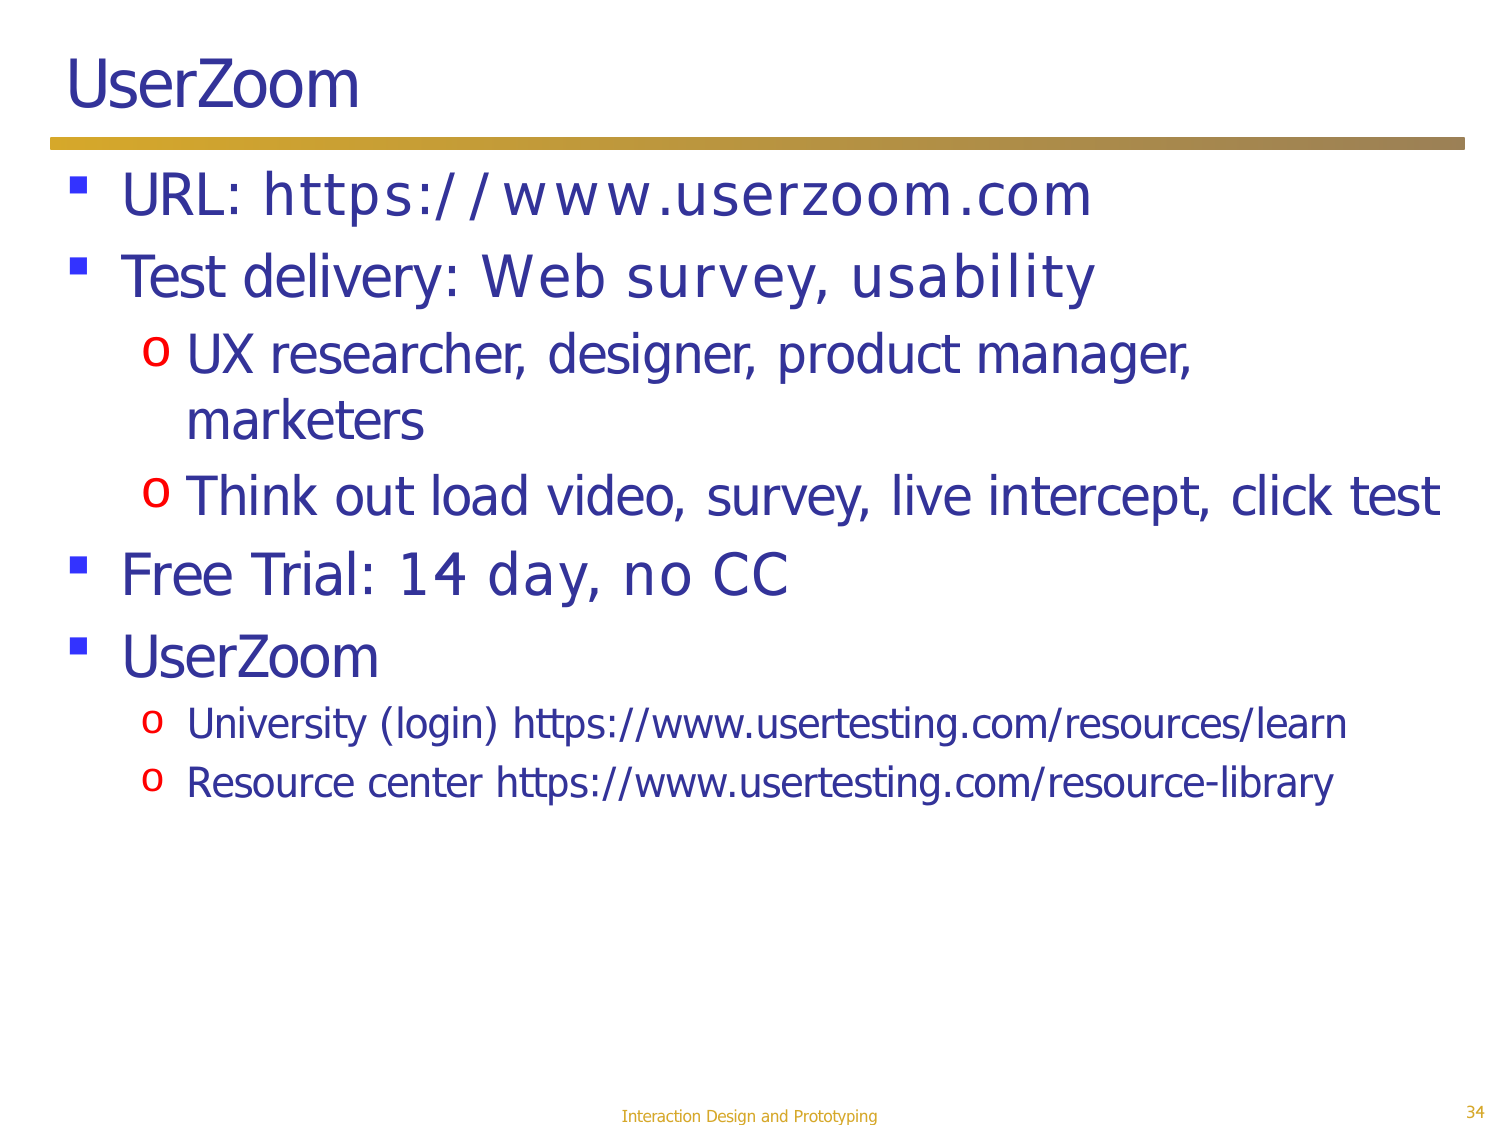

# UserZoom
URL: https://www.userzoom.com
Test delivery: Web survey, usability
UX researcher, designer, product manager, marketers
Think out load video, survey, live intercept, click test
Free Trial: 14 day, no CC
UserZoom
University (login) https://www.usertesting.com/resources/learn
Resource center https://www.usertesting.com/resource-library
34
Interaction Design and Prototyping